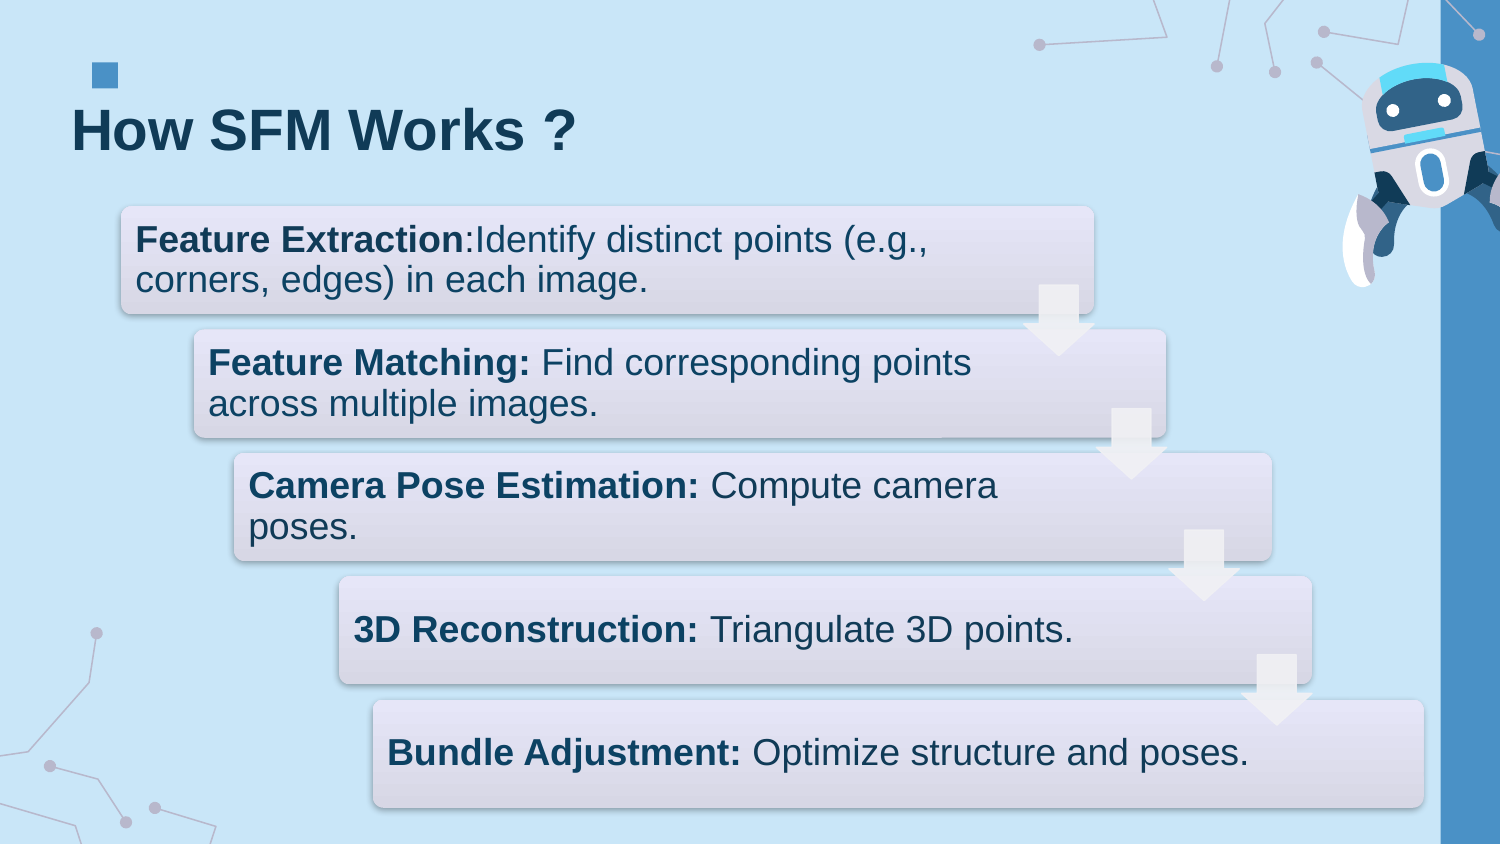

# How SFM Works ?

Feature Extraction:Identify distinct points (e.g., corners, edges) in each image.

Feature Matching: Find corresponding points across multiple images.

Camera Pose Estimation: Compute camera poses.

3D Reconstruction: Triangulate 3D points.

Bundle Adjustment: Optimize structure and poses.